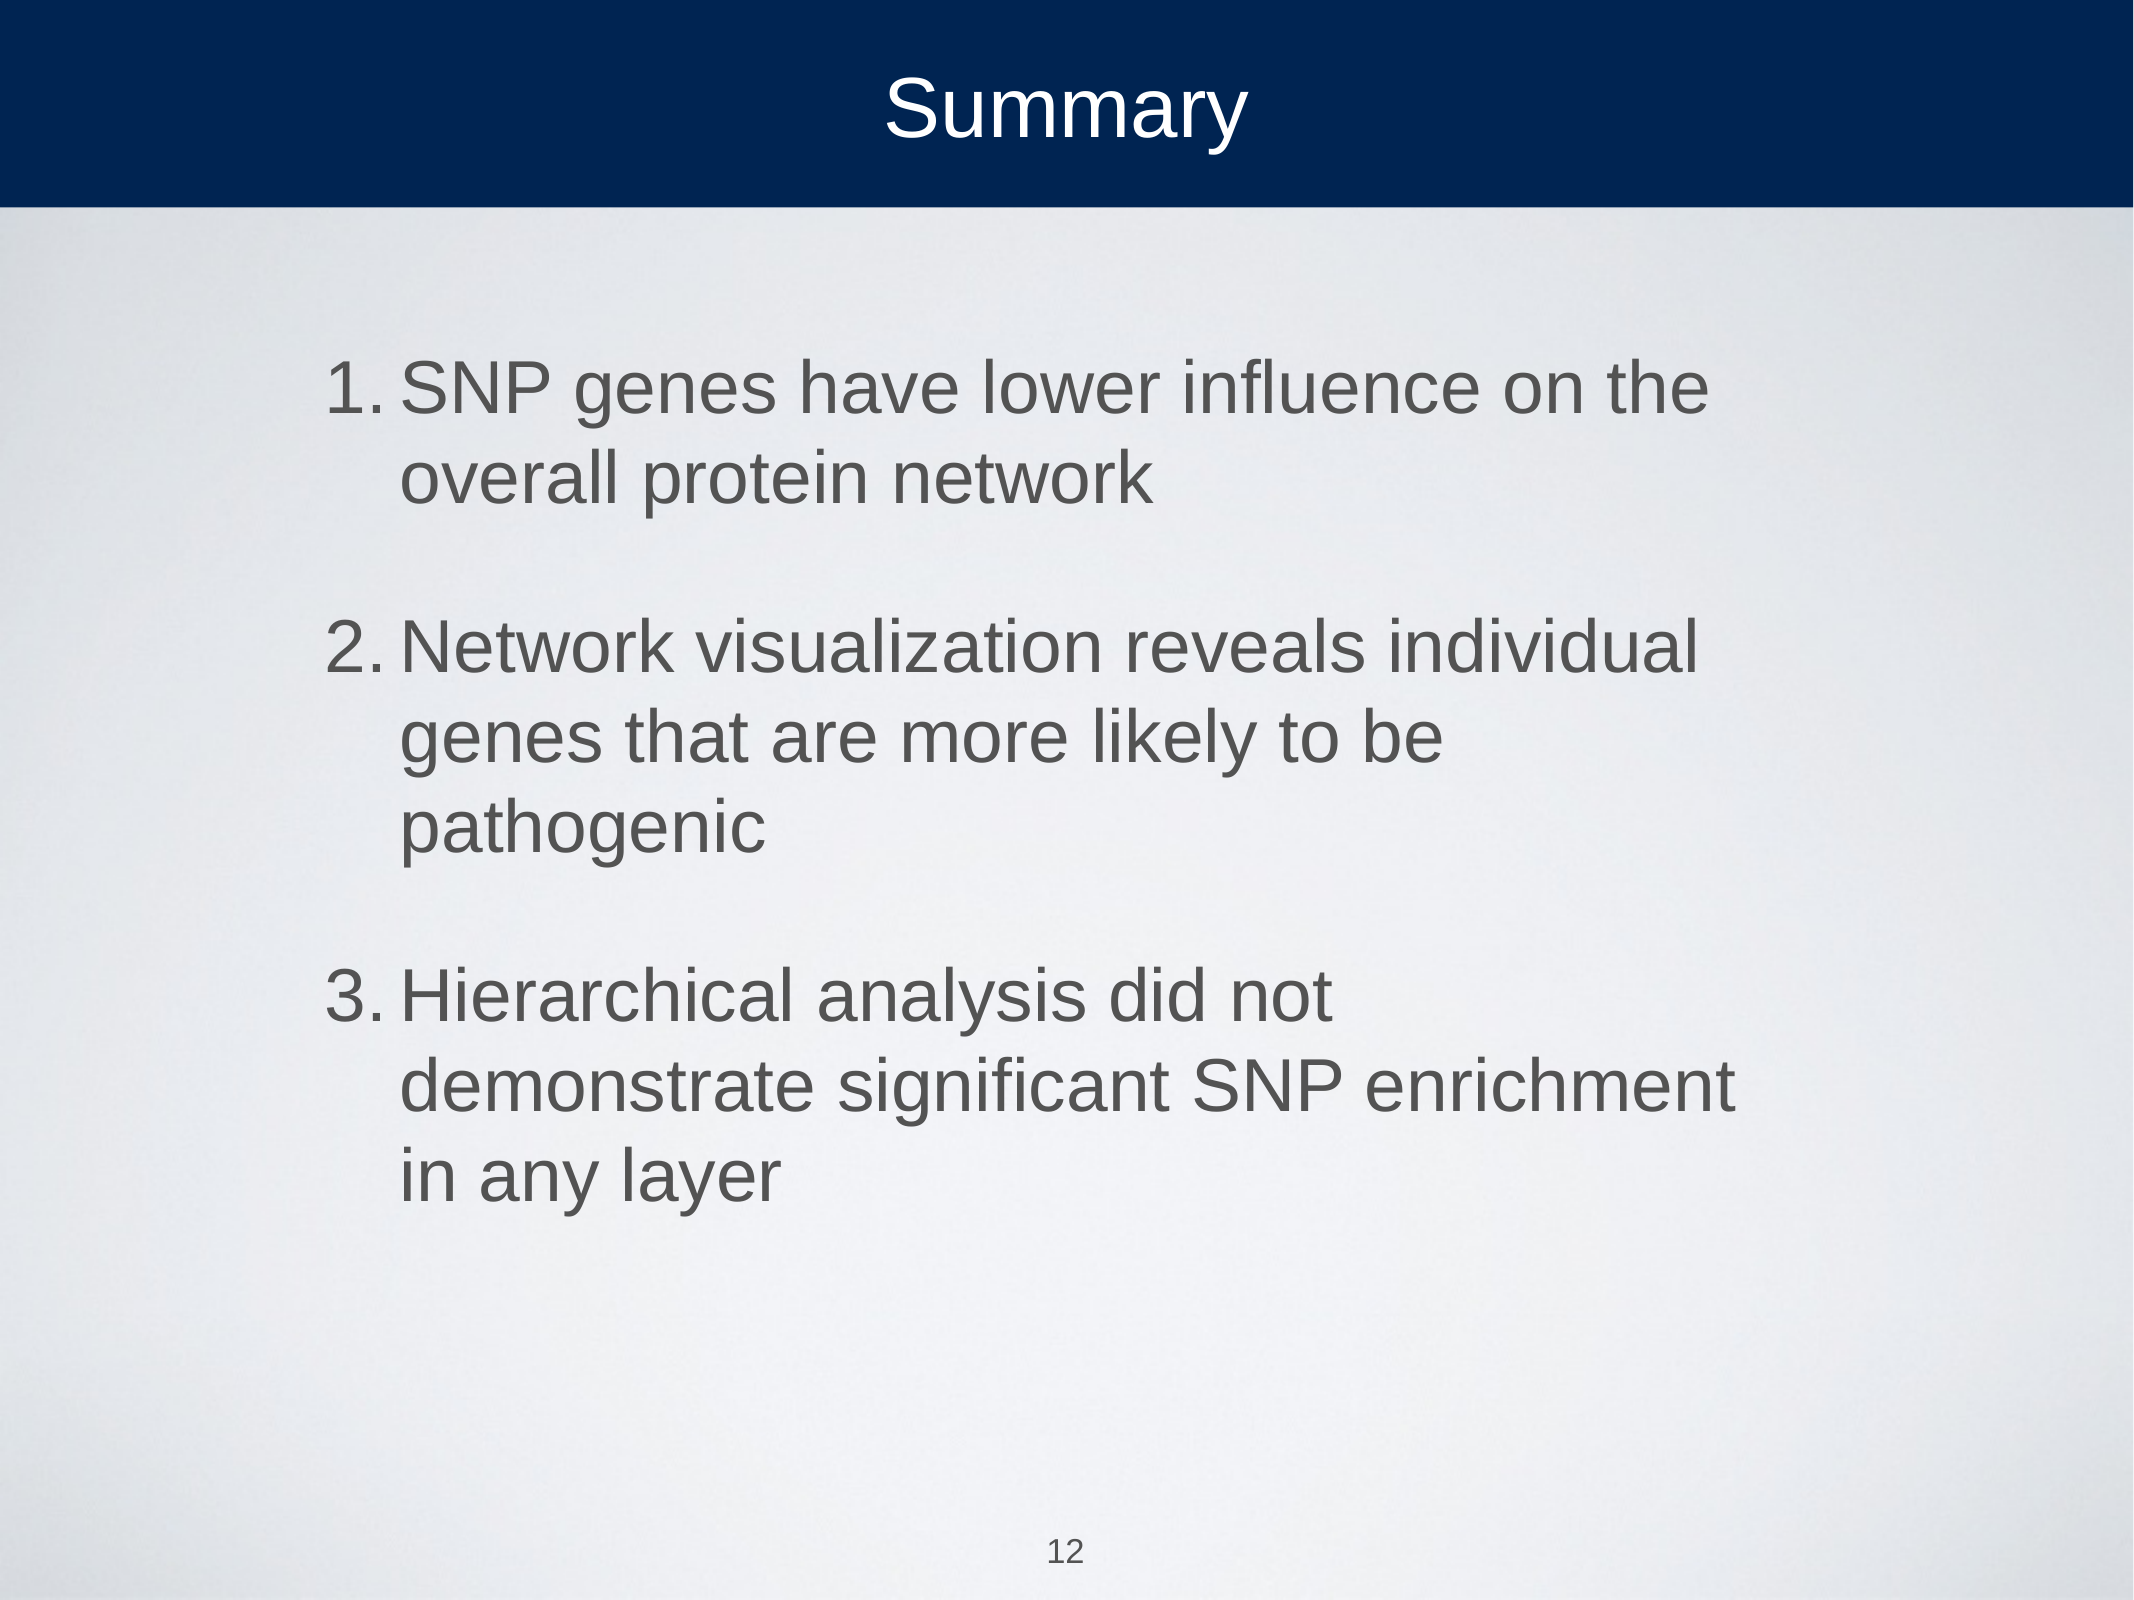

# Summary
SNP genes have lower influence on the overall protein network
Network visualization reveals individual genes that are more likely to be pathogenic
Hierarchical analysis did not demonstrate significant SNP enrichment in any layer
12